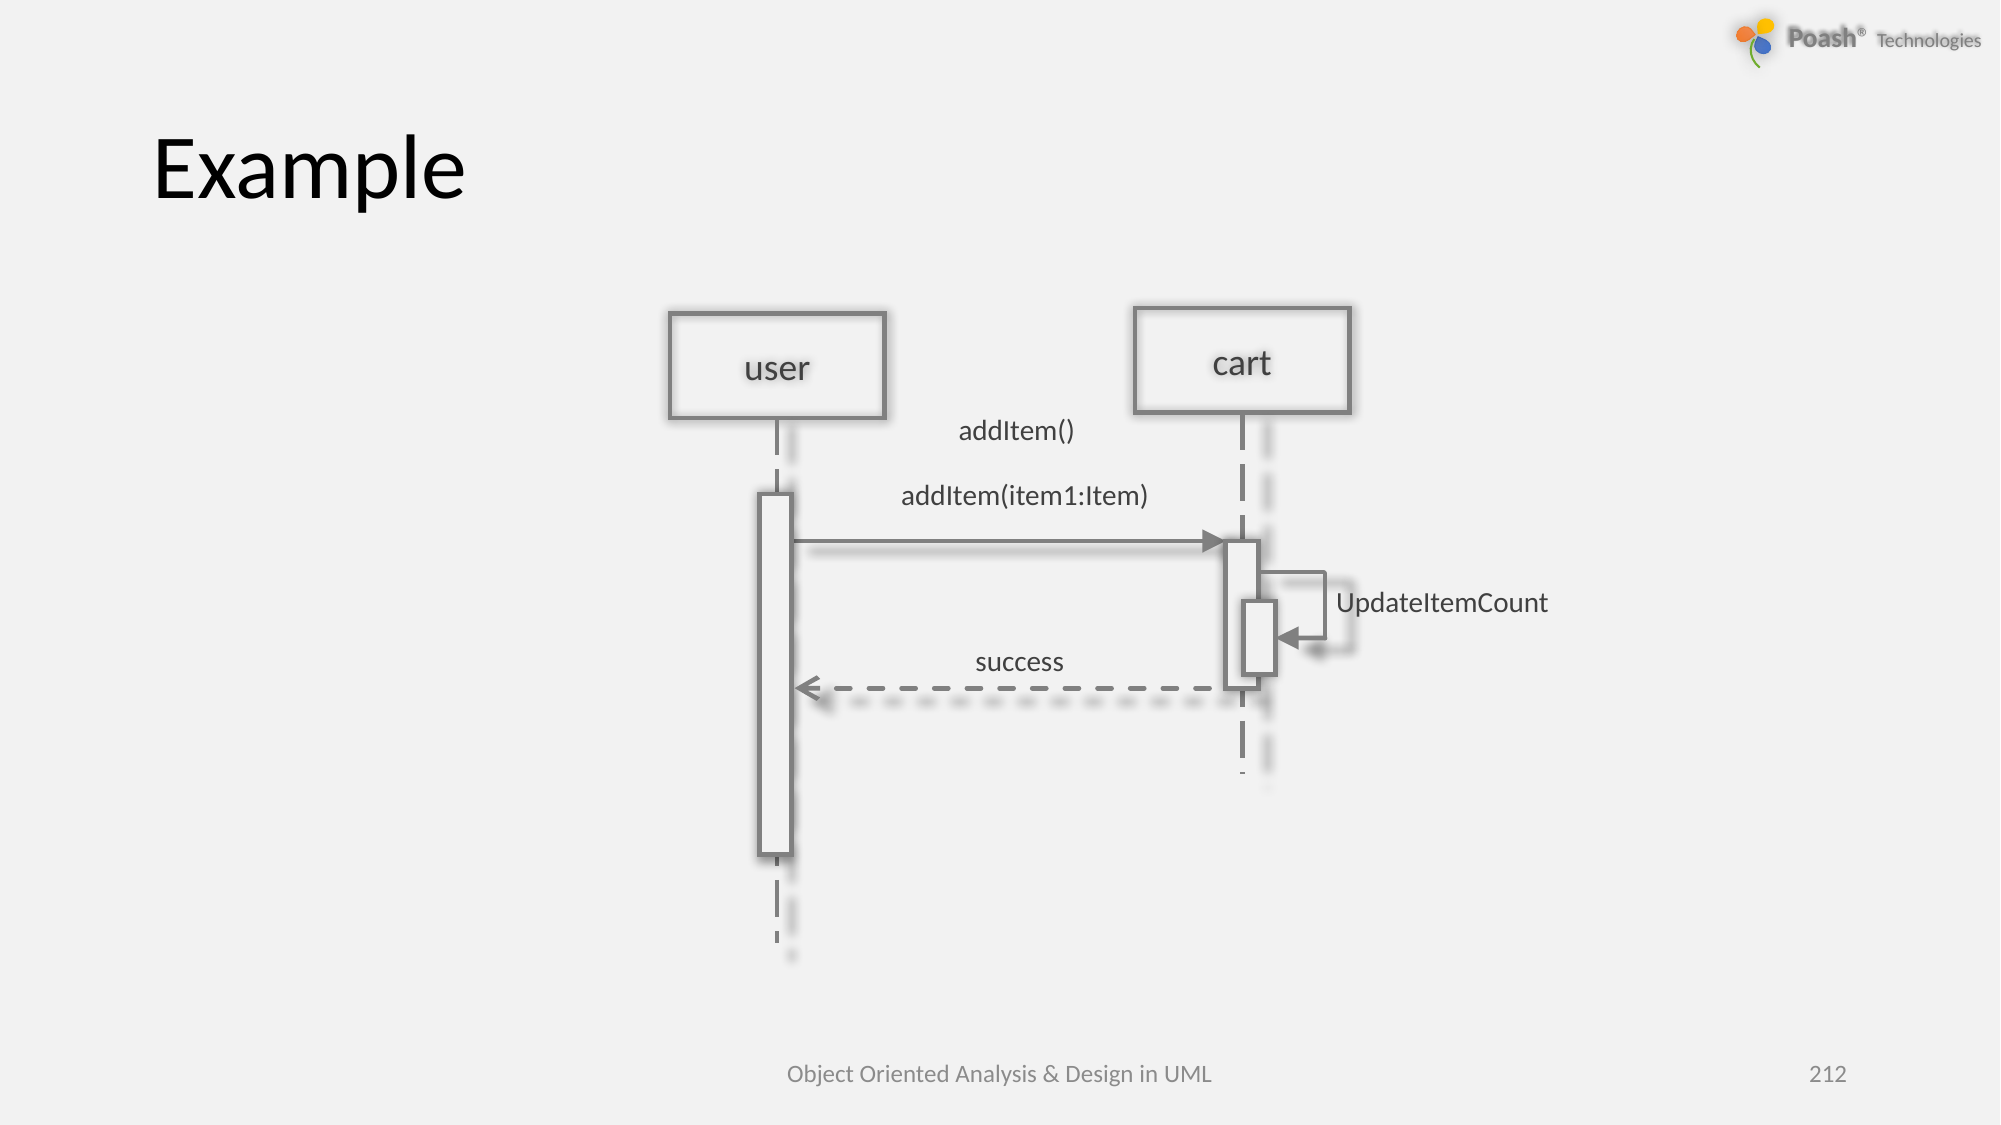

# Example
cart
user
addItem()
addItem(item1:Item)

UpdateItemCount

success
Object Oriented Analysis & Design in UML
212